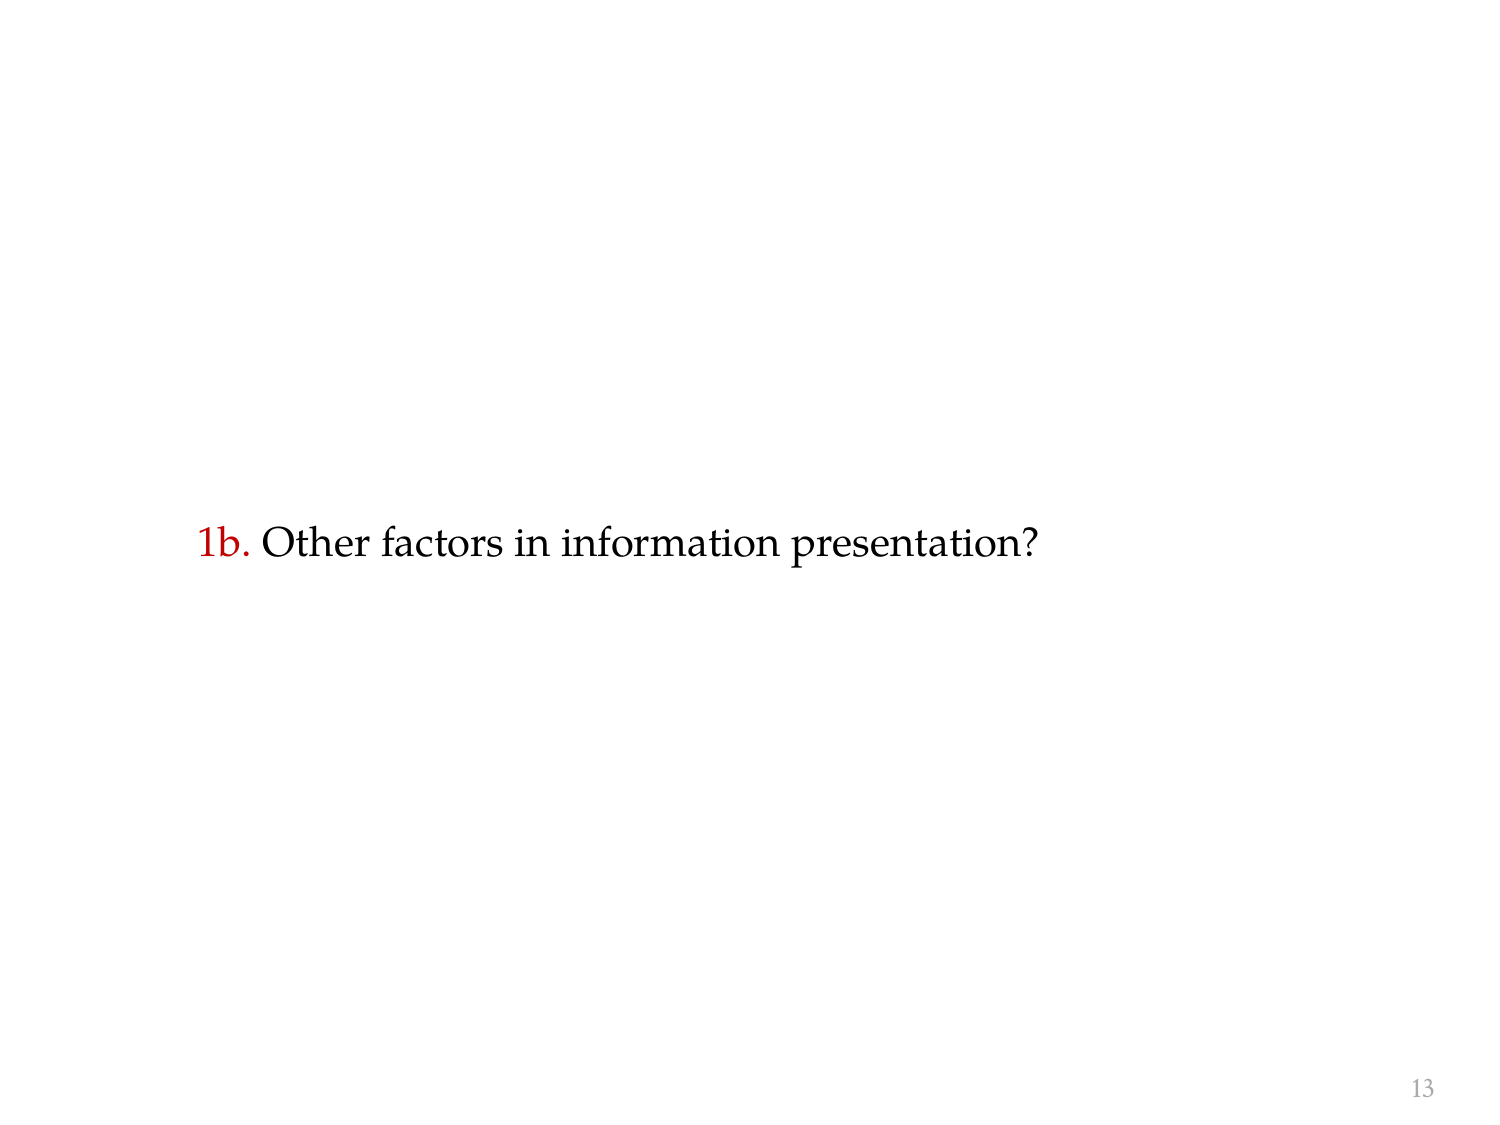

#

1b. Other factors in information presentation?

13